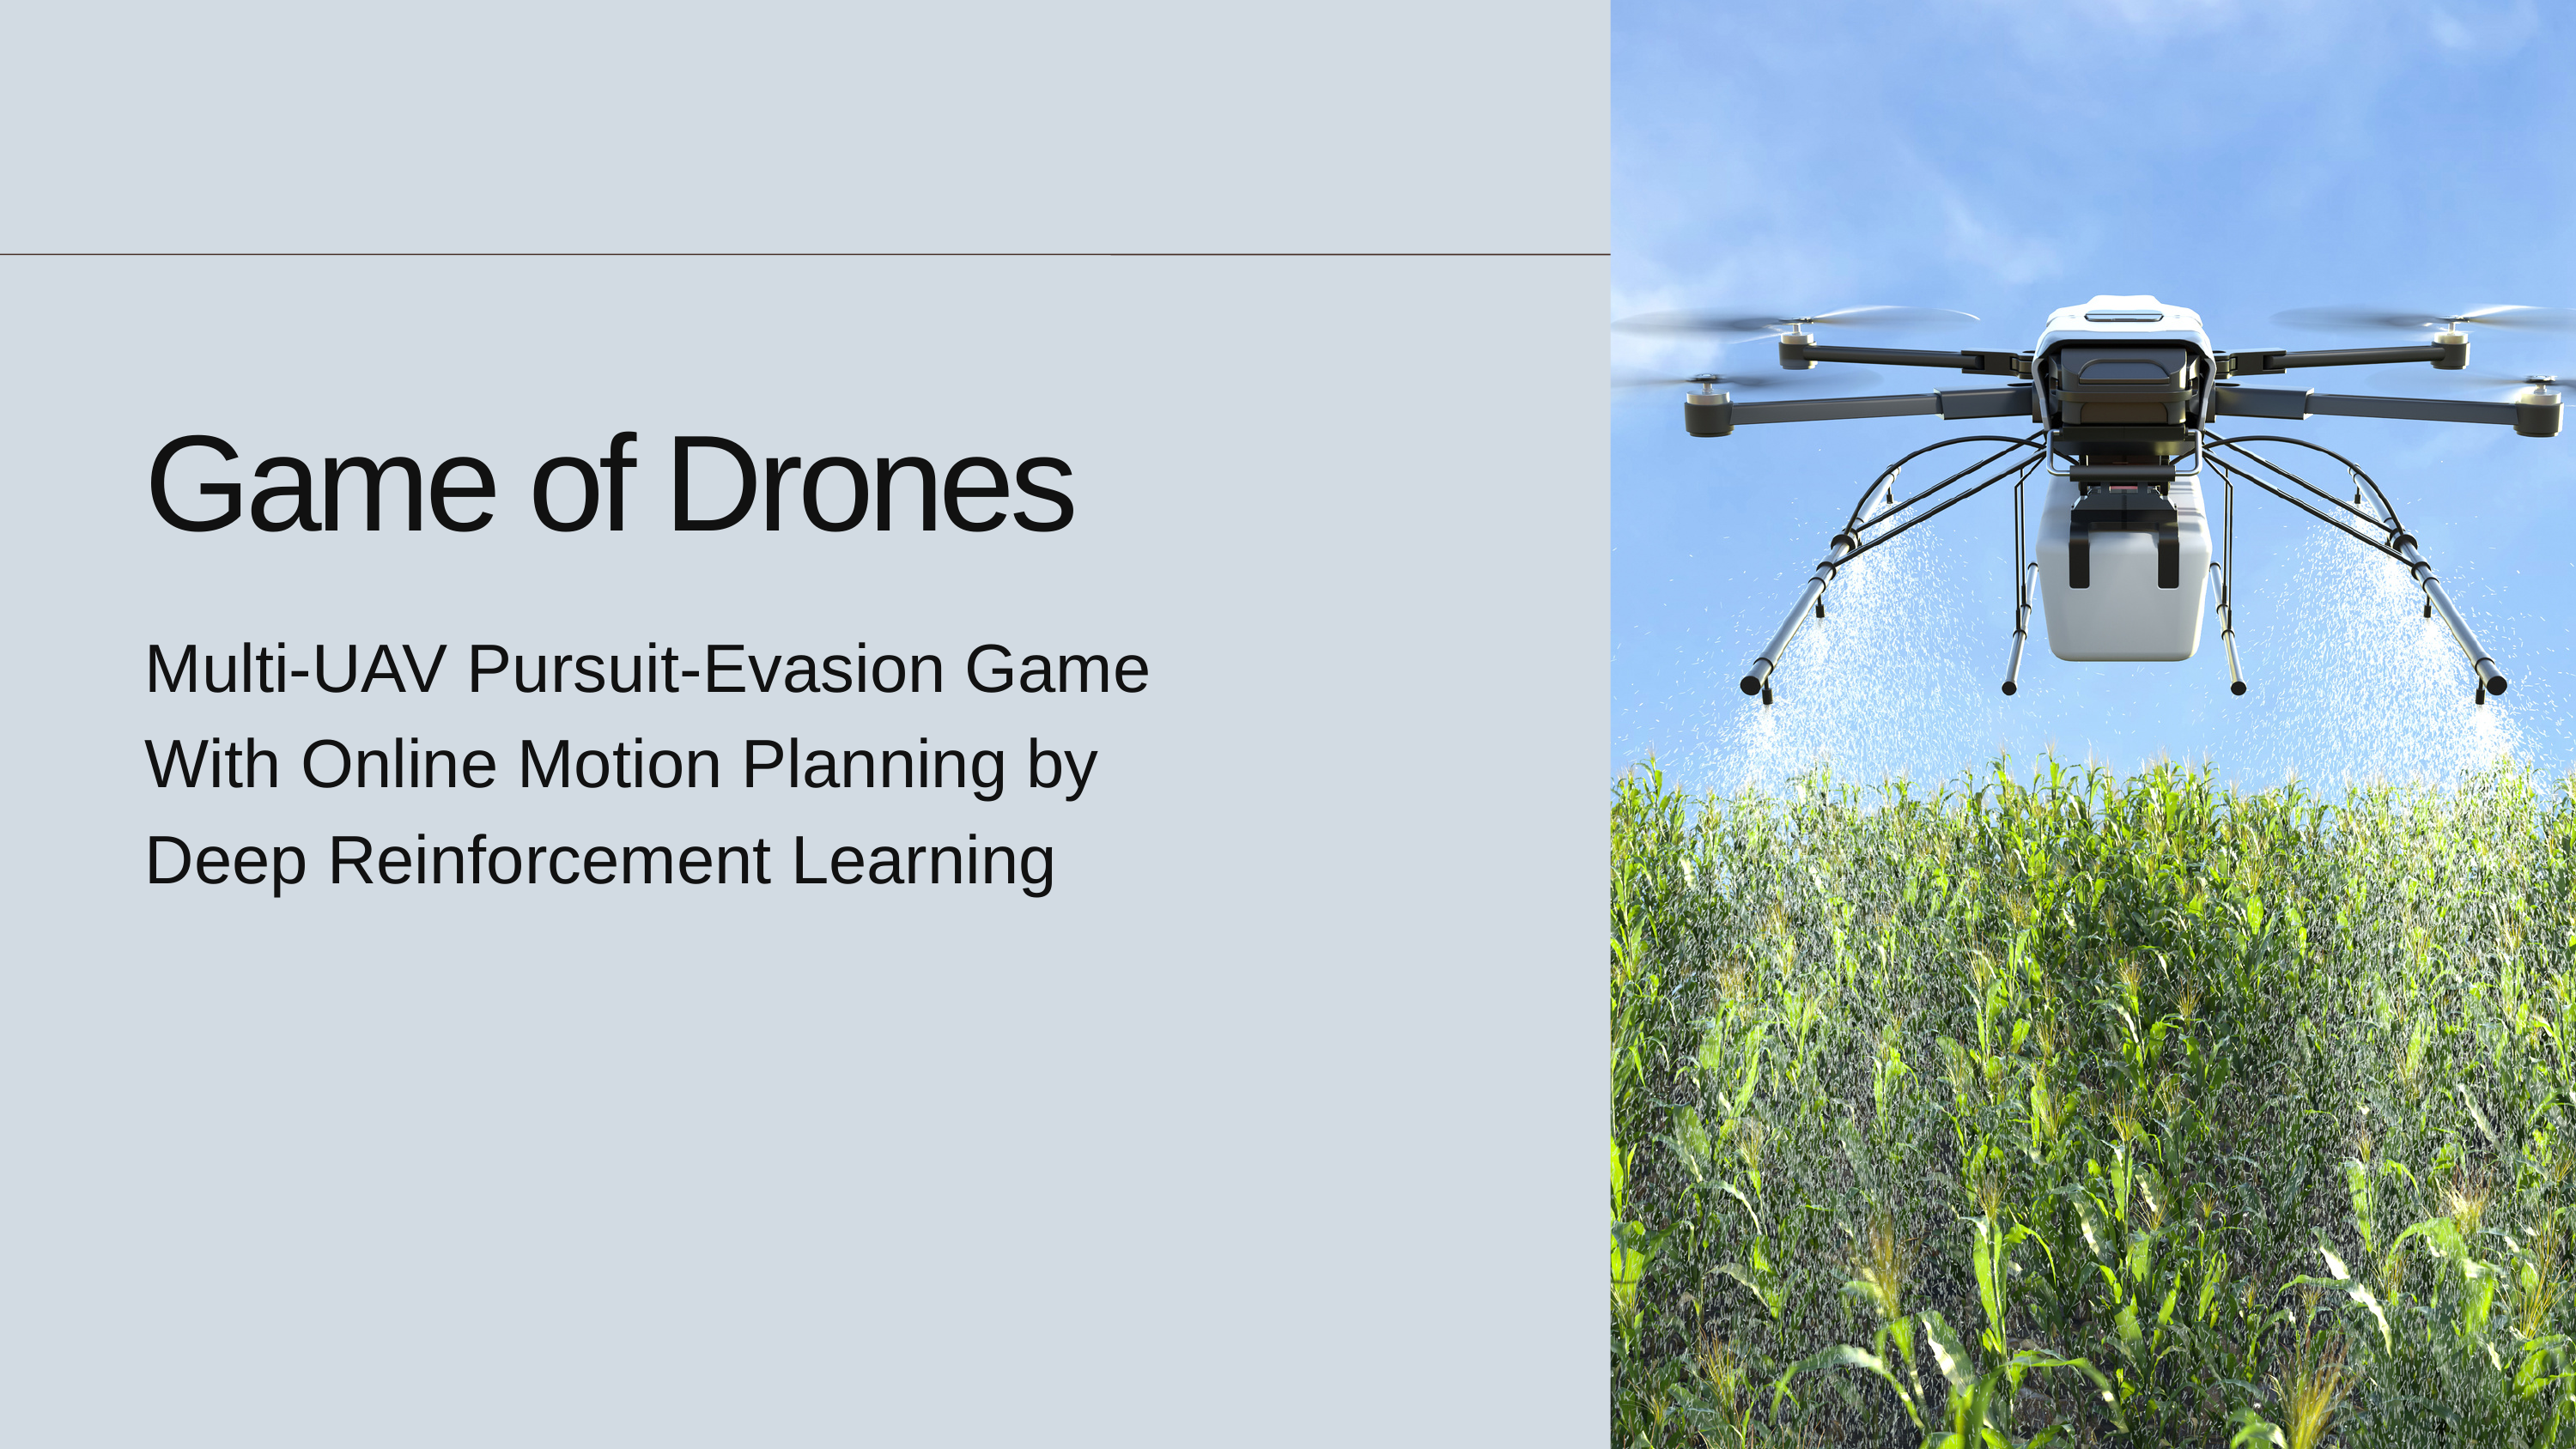

Game of Drones
Multi-UAV Pursuit-Evasion Game With Online Motion Planning by Deep Reinforcement Learning